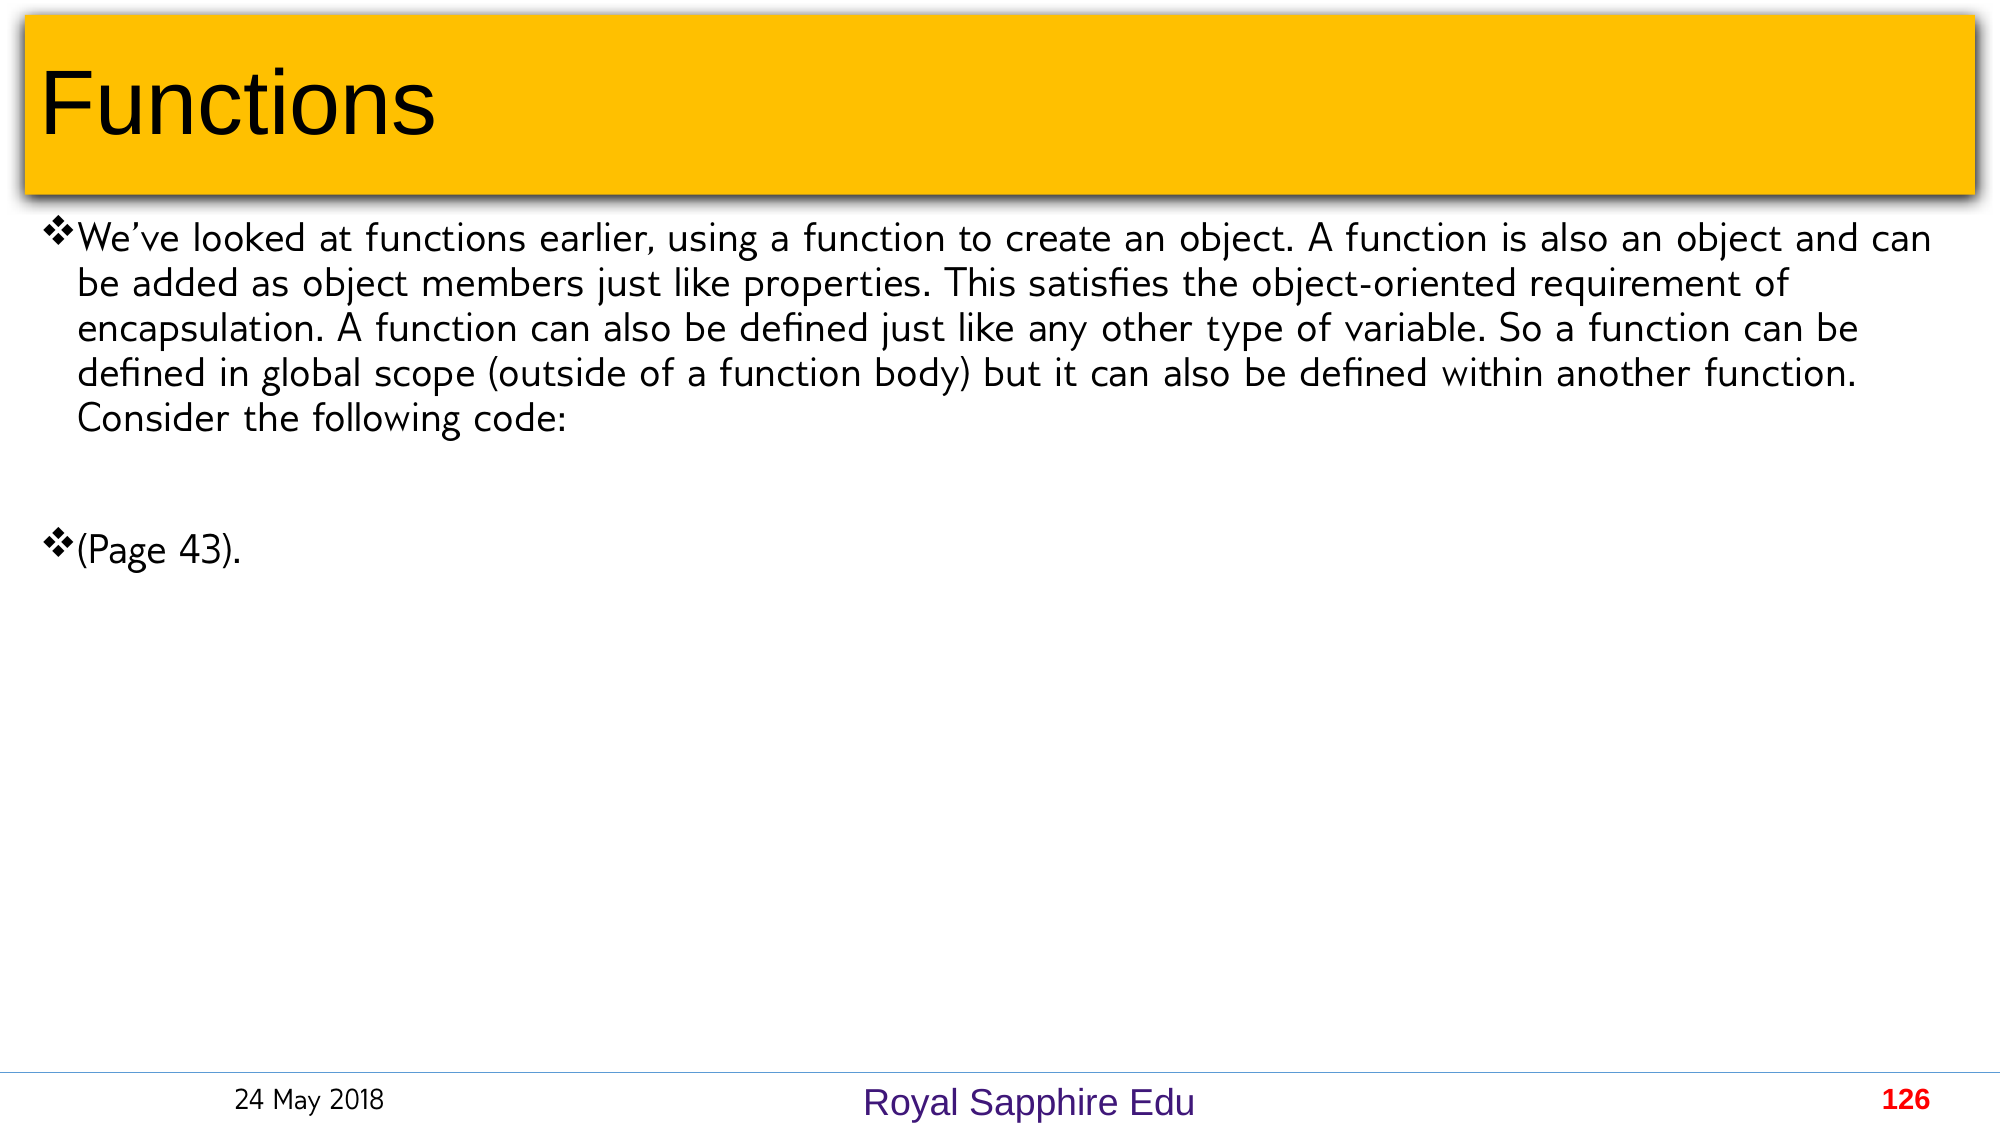

# Functions
We’ve looked at functions earlier, using a function to create an object. A function is also an object and can be added as object members just like properties. This satisfies the object-oriented requirement of encapsulation. A function can also be defined just like any other type of variable. So a function can be defined in global scope (outside of a function body) but it can also be defined within another function. Consider the following code:

(Page 43).
24 May 2018
126